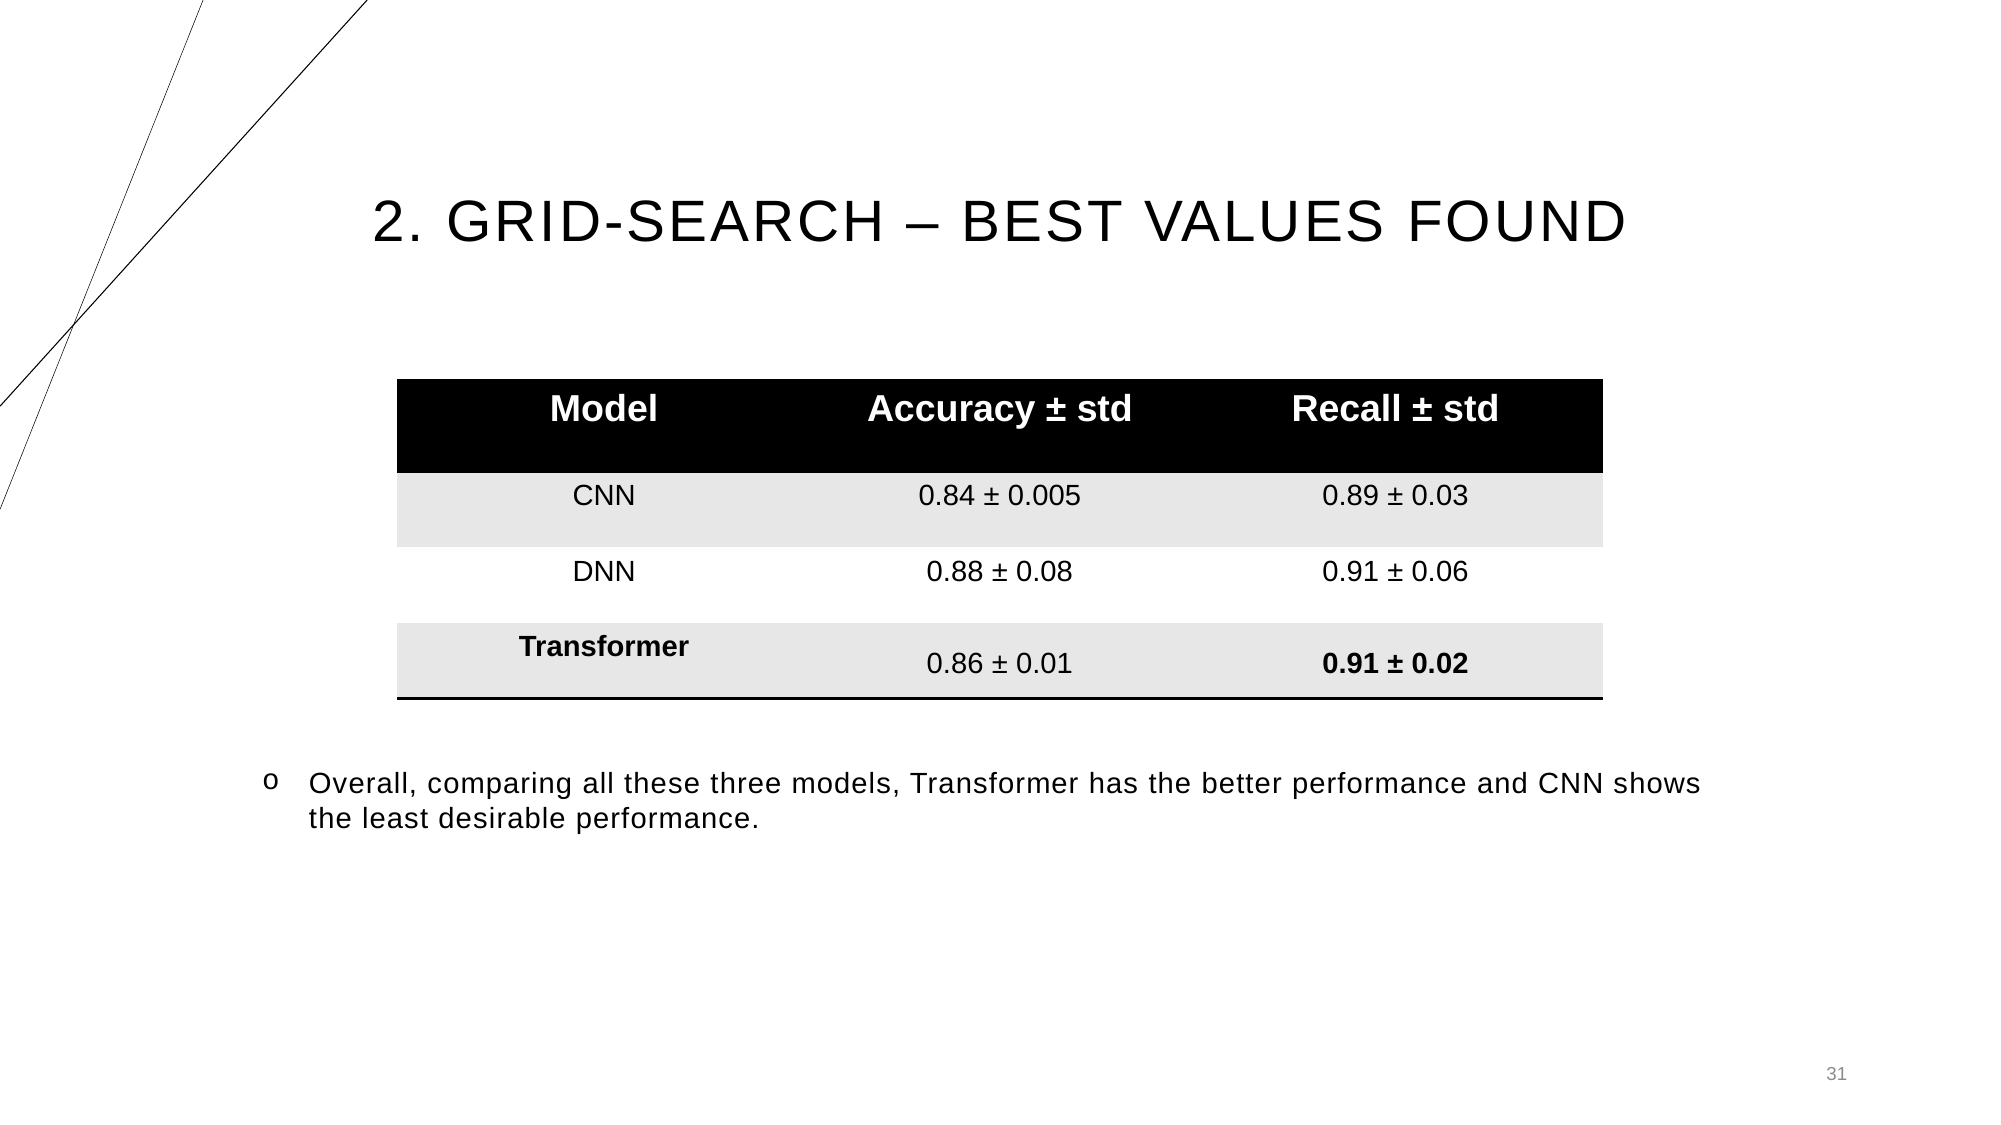

# 2. Grid-search – Best values found
| Model | Accuracy ± std | Recall ± std |
| --- | --- | --- |
| CNN | 0.84 ± 0.005 | 0.89 ± 0.03 |
| DNN | 0.88 ± 0.08 | 0.91 ± 0.06 |
| Transformer | 0.86 ± 0.01 | 0.91 ± 0.02 |
Overall, comparing all these three models, Transformer has the better performance and CNN shows the least desirable performance.
31